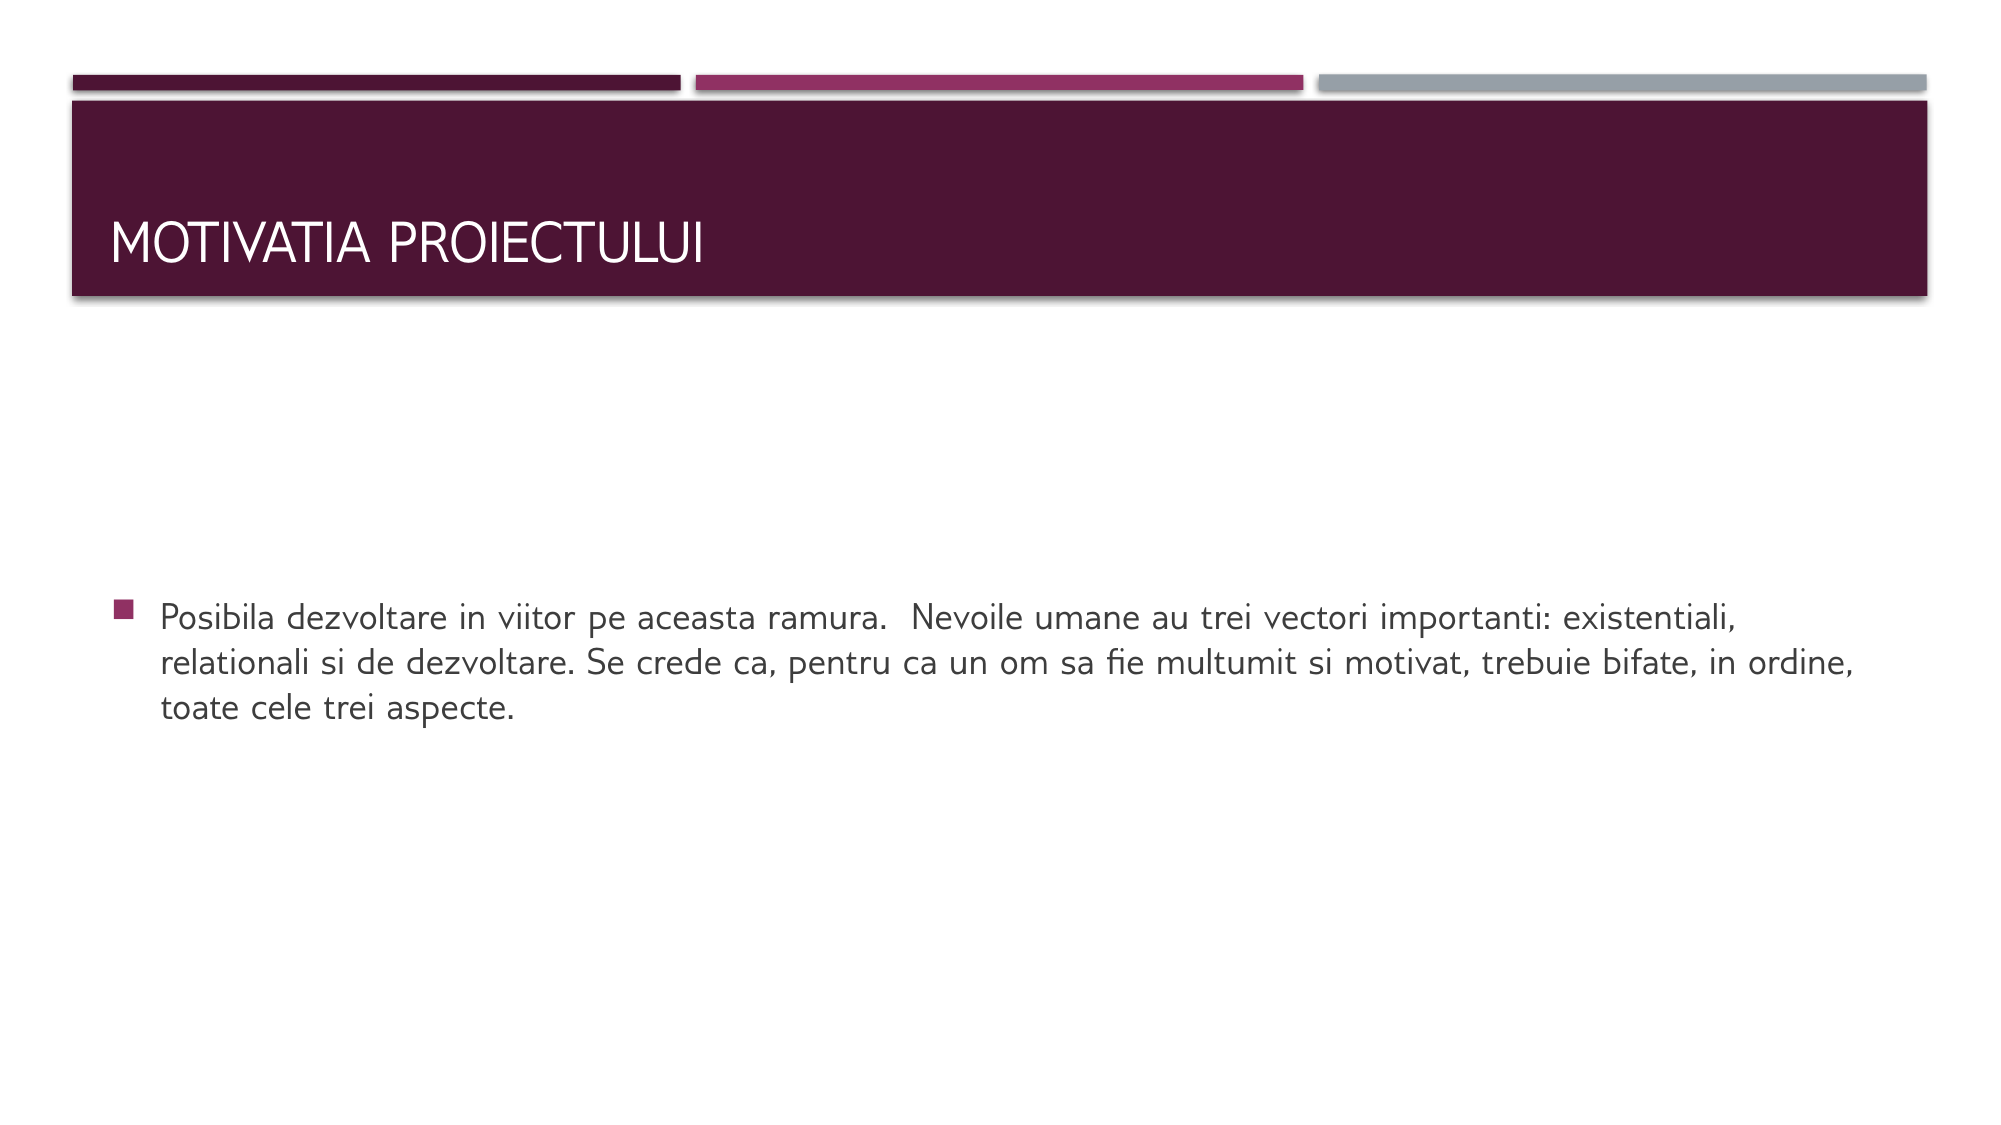

# Motivatia Proiectului
Posibila dezvoltare in viitor pe aceasta ramura.  Nevoile umane au trei vectori importanti: existentiali, relationali si de dezvoltare. Se crede ca, pentru ca un om sa fie multumit si motivat, trebuie bifate, in ordine, toate cele trei aspecte.